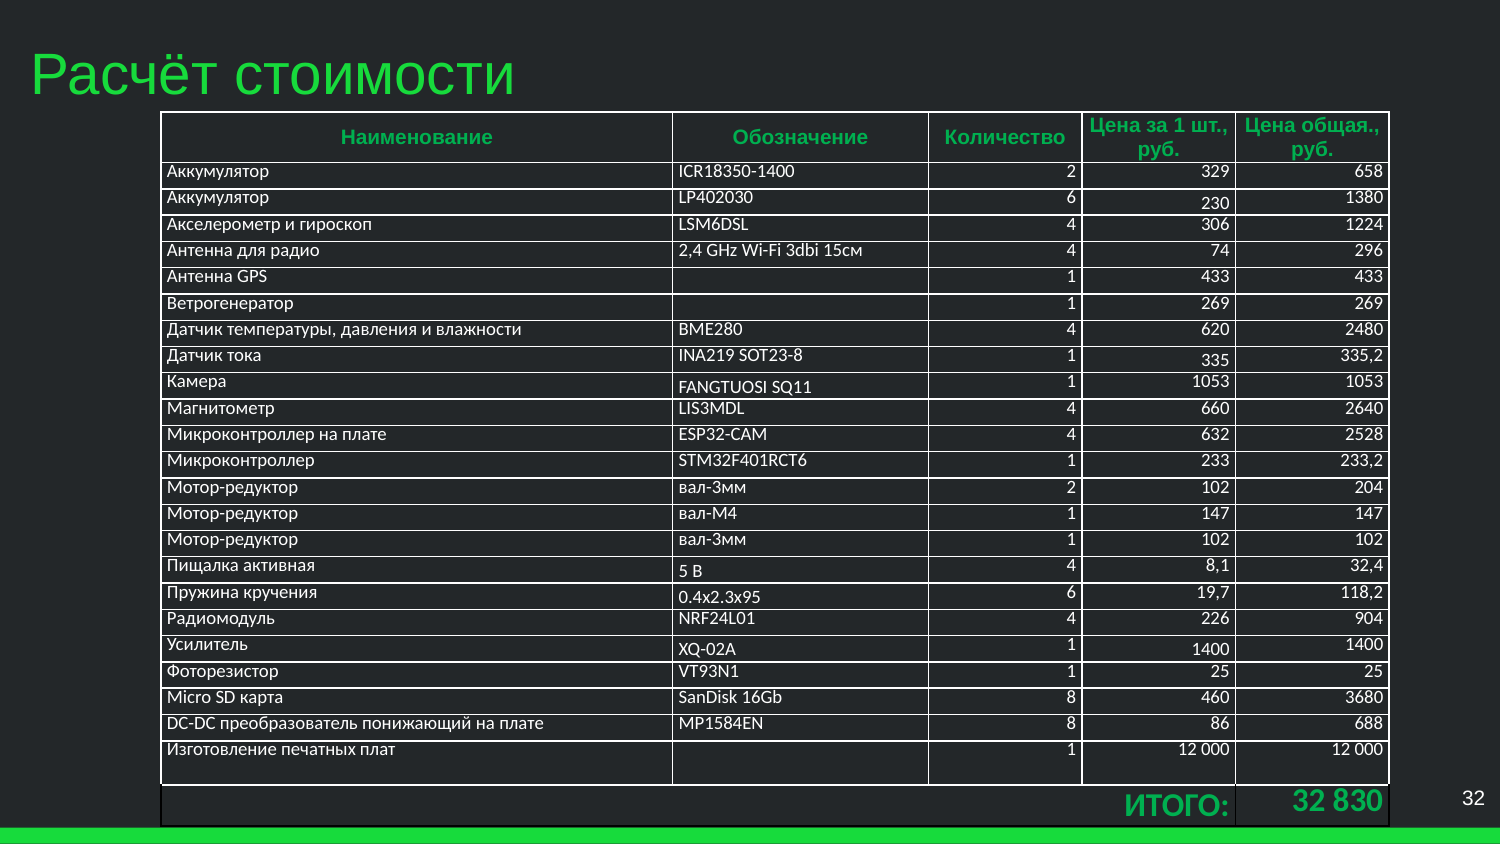

# Расчёт стоимости
| Наименование | Обозначение | Количество | Цена за 1 шт., руб. | Цена общая., руб. |
| --- | --- | --- | --- | --- |
| Аккумулятор | ICR18350-1400 | 2 | 329 | 658 |
| Аккумулятор | LP402030 | 6 | 230 | 1380 |
| Акселерометр и гироскоп | LSM6DSL | 4 | 306 | 1224 |
| Антенна для радио | 2,4 GHz Wi-Fi 3dbi 15см | 4 | 74 | 296 |
| Антенна GPS |  | 1 | 433 | 433 |
| Ветрогенератор |  | 1 | 269 | 269 |
| Датчик температуры, давления и влажности | BME280 | 4 | 620 | 2480 |
| Датчик тока | INA219 SOT23-8 | 1 | 335 | 335,2 |
| Камера | FANGTUOSI SQ11 | 1 | 1053 | 1053 |
| Магнитометр | LIS3MDL | 4 | 660 | 2640 |
| Микроконтроллер на плате | ESP32-CAM | 4 | 632 | 2528 |
| Микроконтроллер | STM32F401RCT6 | 1 | 233 | 233,2 |
| Мотор-редуктор | вал-3мм | 2 | 102 | 204 |
| Мотор-редуктор | вал-М4 | 1 | 147 | 147 |
| Мотор-редуктор | вал-3мм | 1 | 102 | 102 |
| Пищалка активная | 5 В | 4 | 8,1 | 32,4 |
| Пружина кручения | 0.4x2.3x95 | 6 | 19,7 | 118,2 |
| Радиомодуль | NRF24L01 | 4 | 226 | 904 |
| Усилитель | XQ-02A | 1 | 1400 | 1400 |
| Фоторезистор | VT93N1 | 1 | 25 | 25 |
| Micro SD карта | SanDisk 16Gb | 8 | 460 | 3680 |
| DC-DC преобразователь понижающий на плате | MP1584EN | 8 | 86 | 688 |
| Изготовление печатных плат |  | 1 | 12 000 | 12 000 |
| ИТОГО: |  |  |  | 32 830 |
32